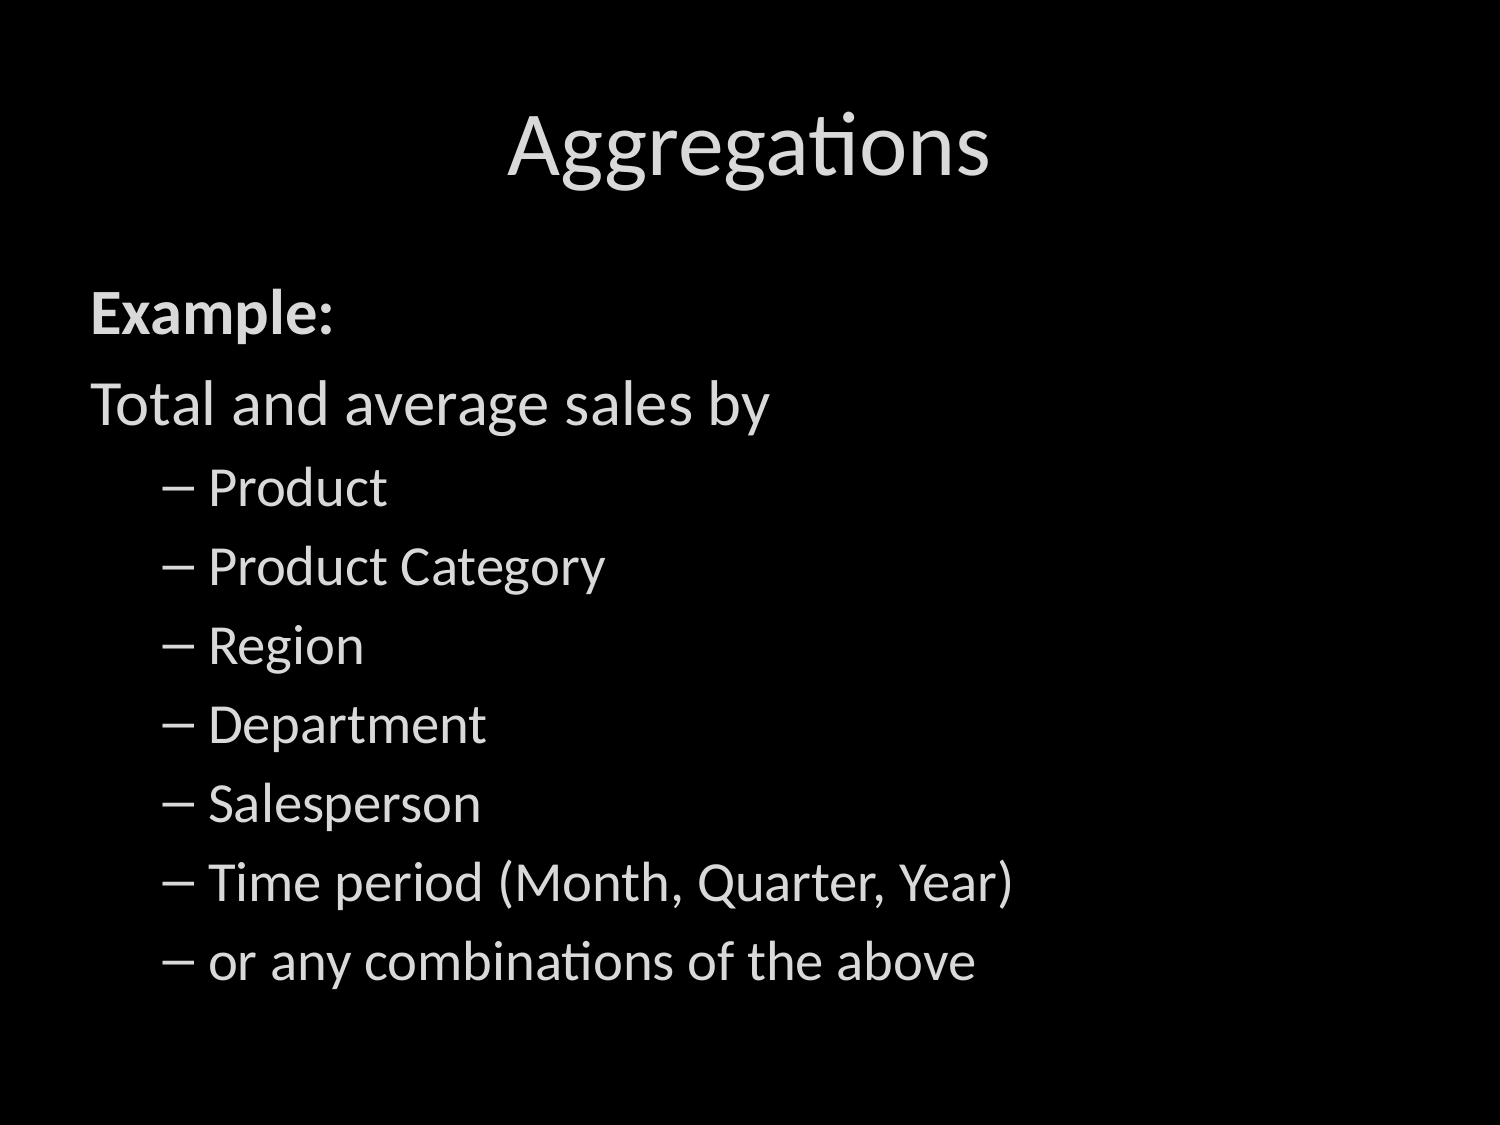

# Aggregations
Example:
Total and average sales by
Product
Product Category
Region
Department
Salesperson
Time period (Month, Quarter, Year)
or any combinations of the above